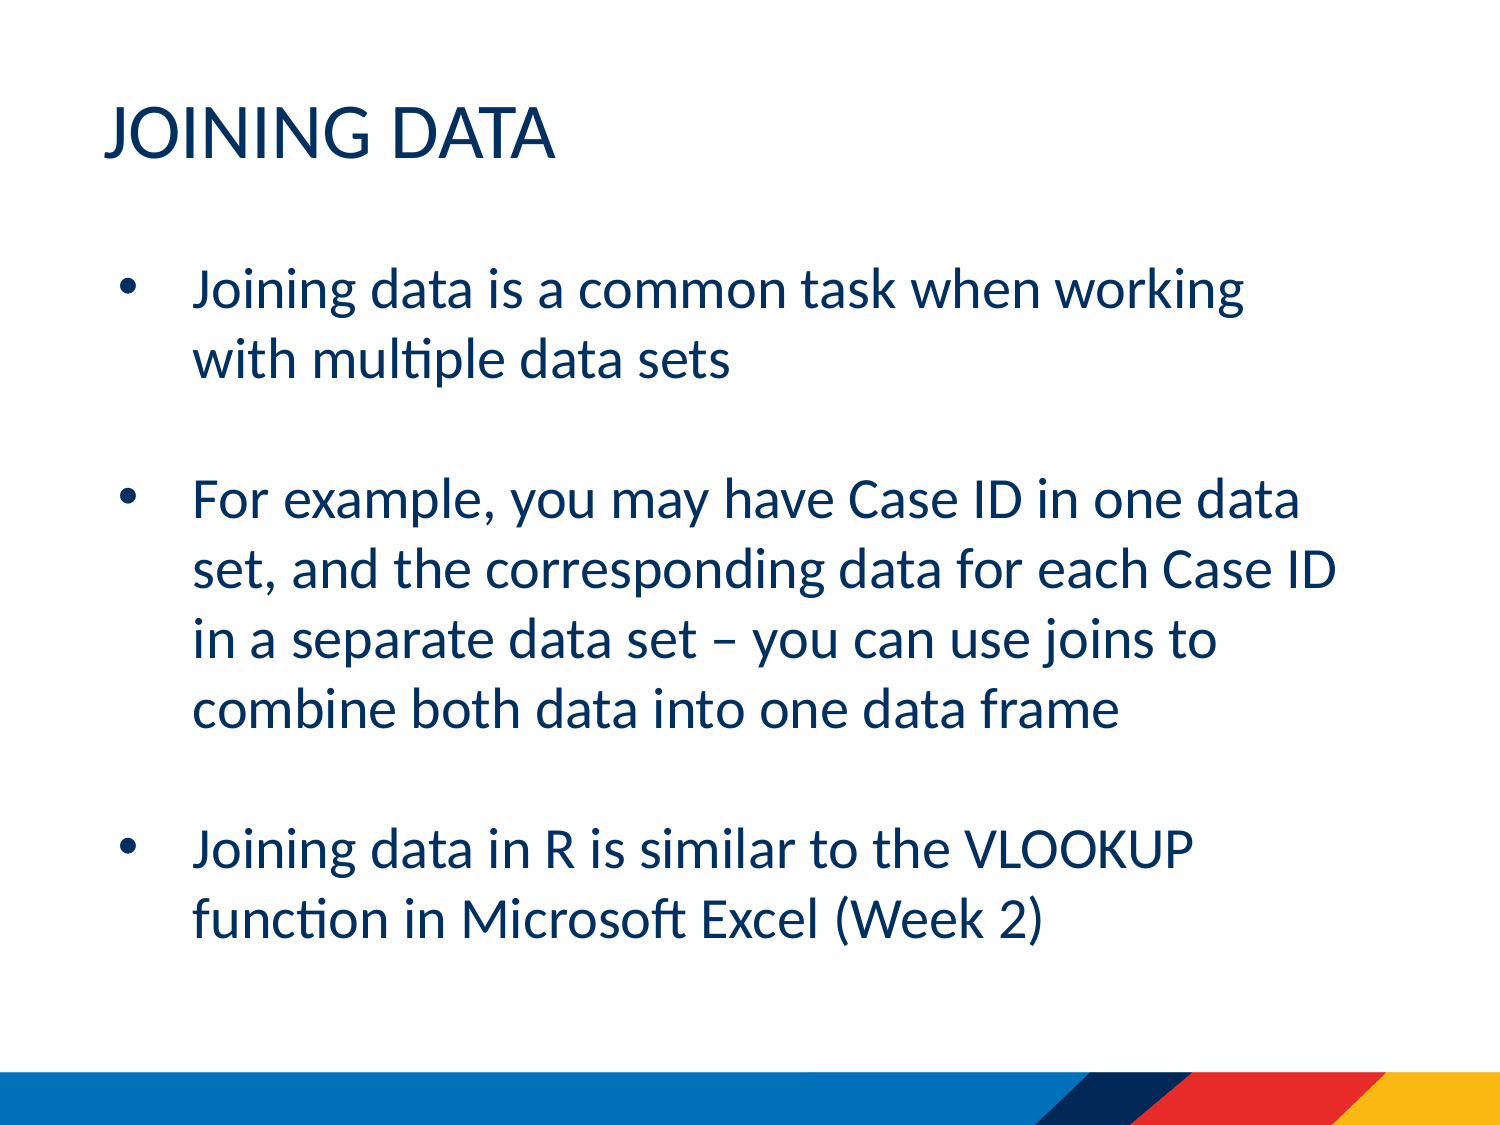

# joining data
Joining data is a common task when working with multiple data sets

For example, you may have Case ID in one data set, and the corresponding data for each Case ID in a separate data set – you can use joins to combine both data into one data frame

Joining data in R is similar to the VLOOKUP function in Microsoft Excel (Week 2)